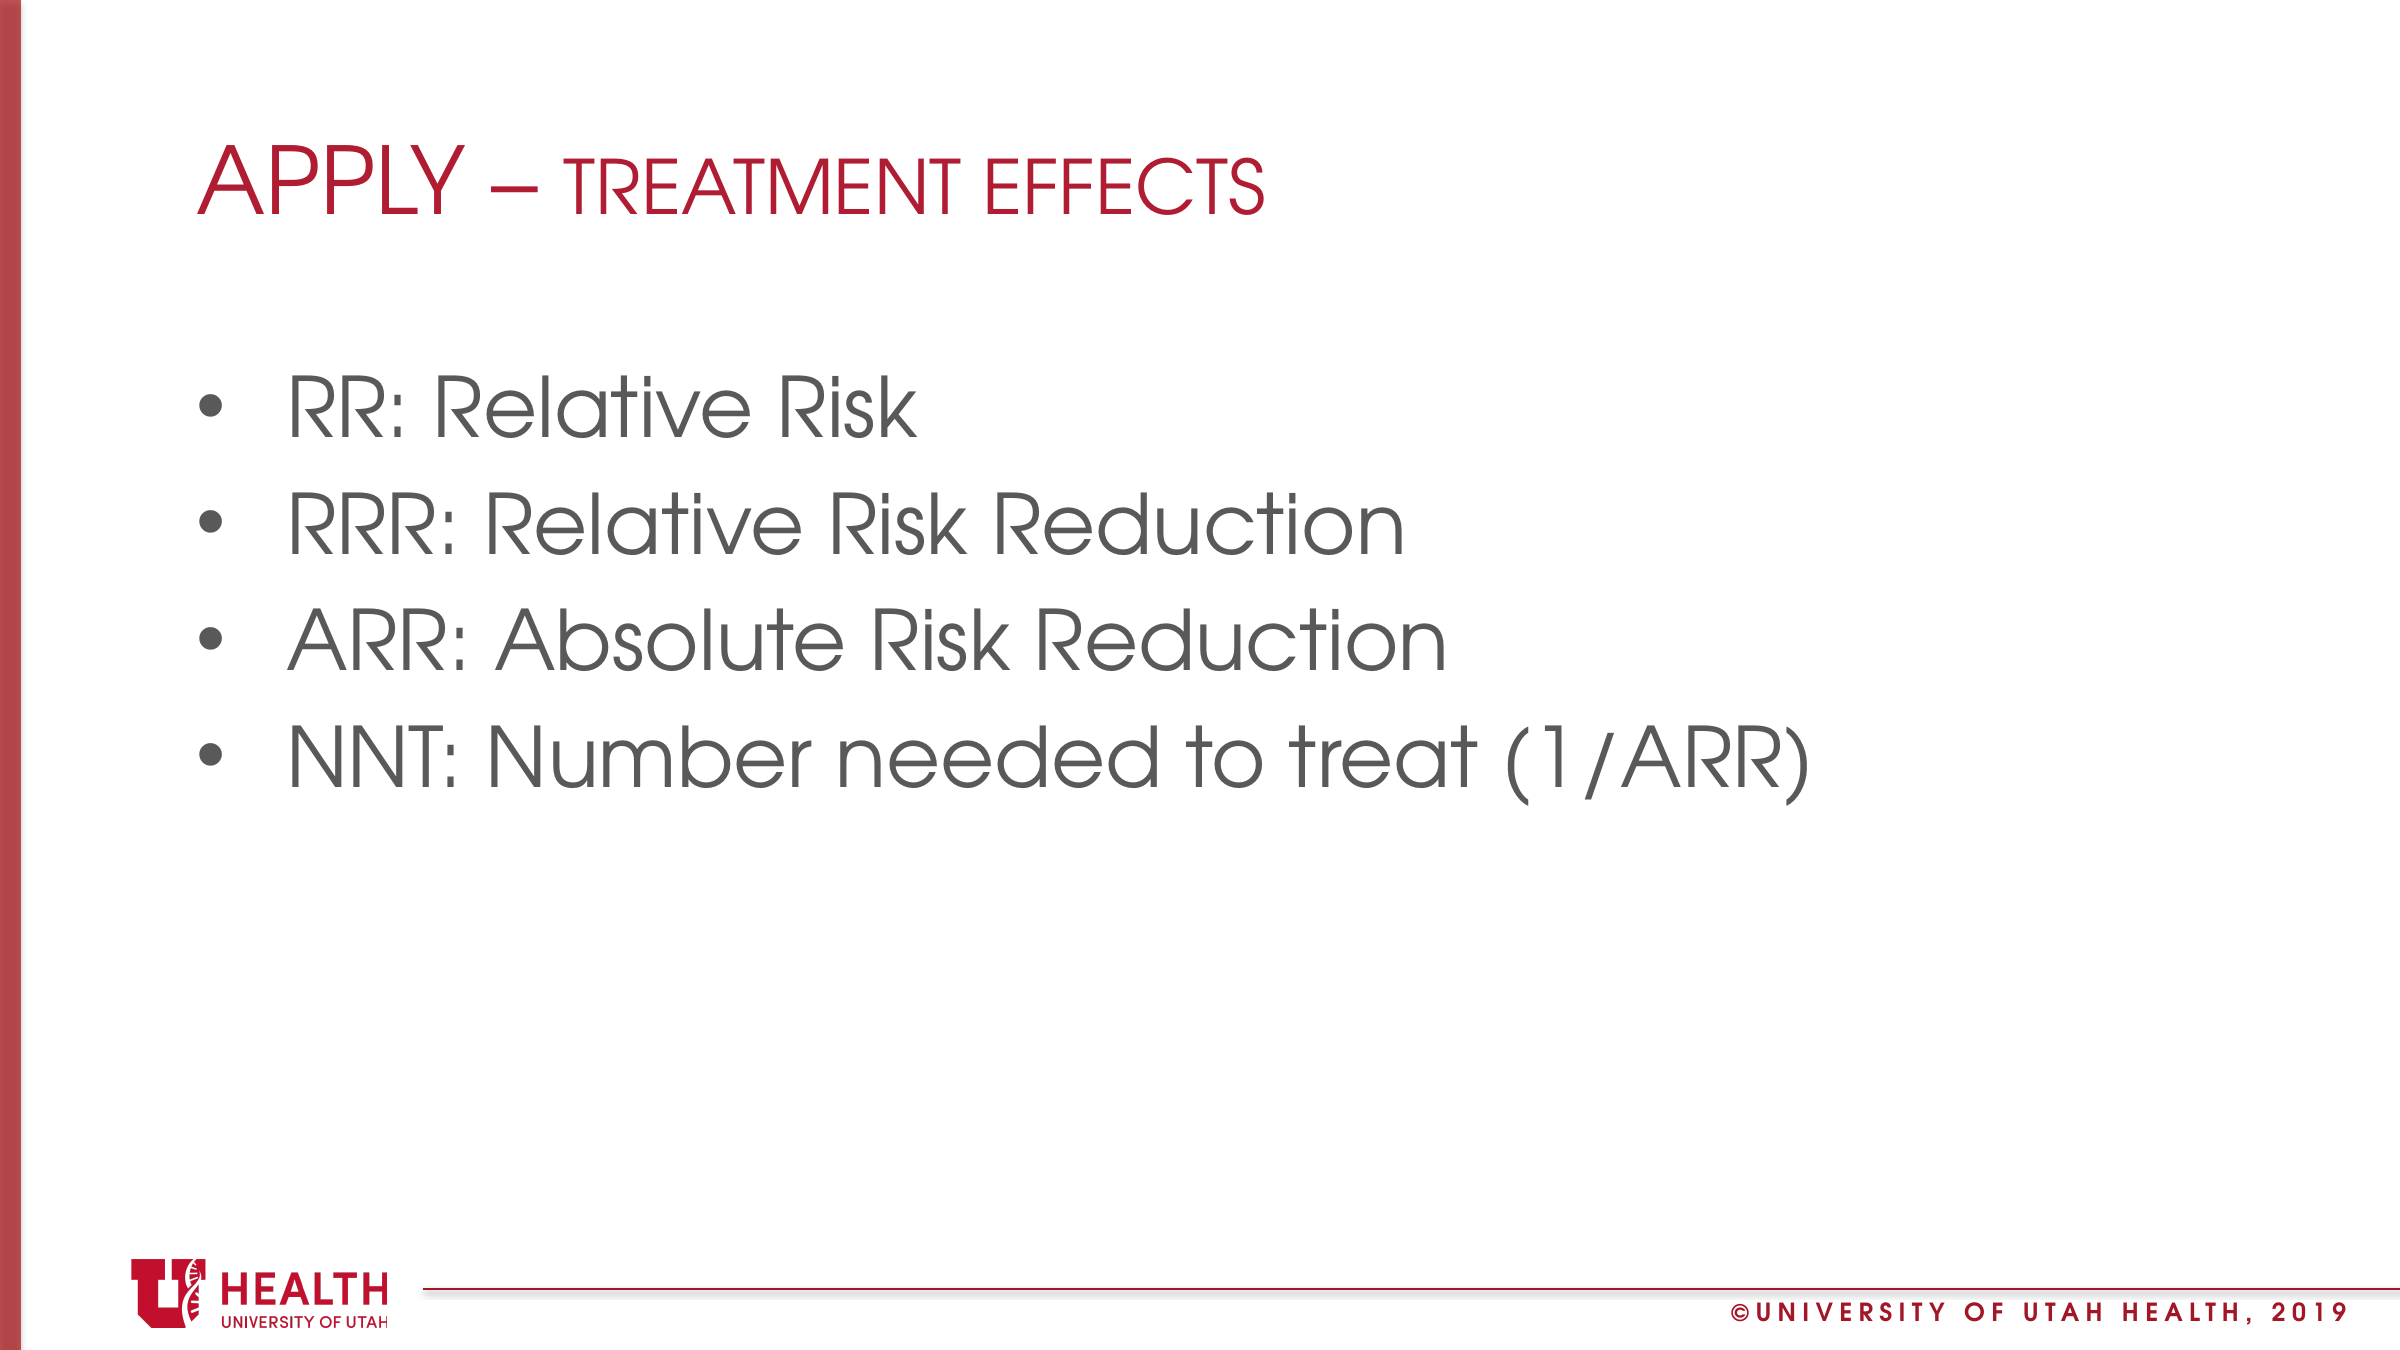

# Apply – Treatment effects
RR: Relative Risk
RRR: Relative Risk Reduction
ARR: Absolute Risk Reduction
NNT: Number needed to treat (1/ARR)